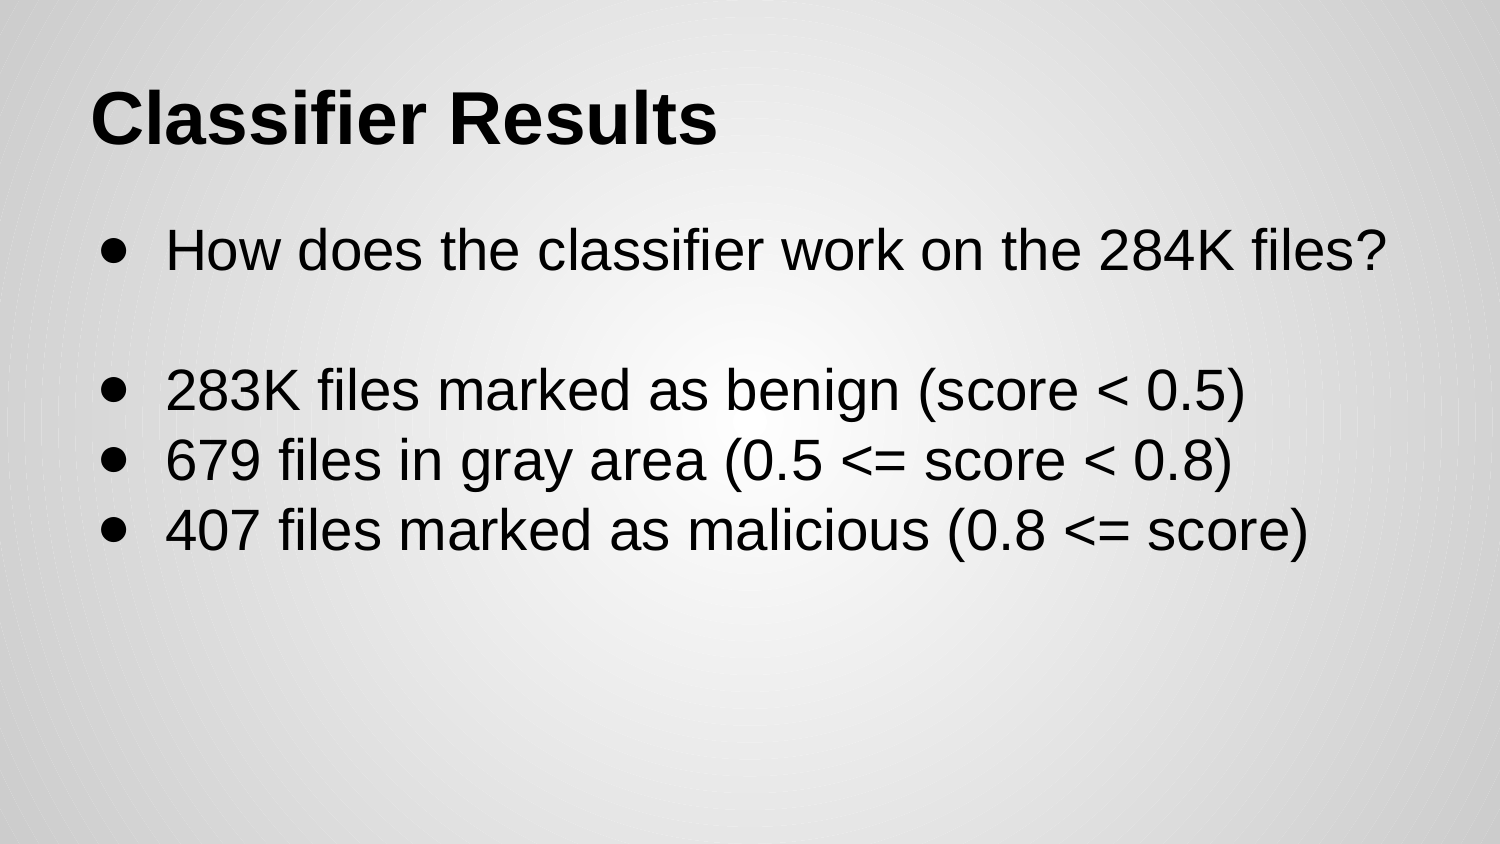

# Classifier Results
How does the classifier work on the 284K files?

283K files marked as benign (score < 0.5)
679 files in gray area (0.5 <= score < 0.8)
407 files marked as malicious (0.8 <= score)